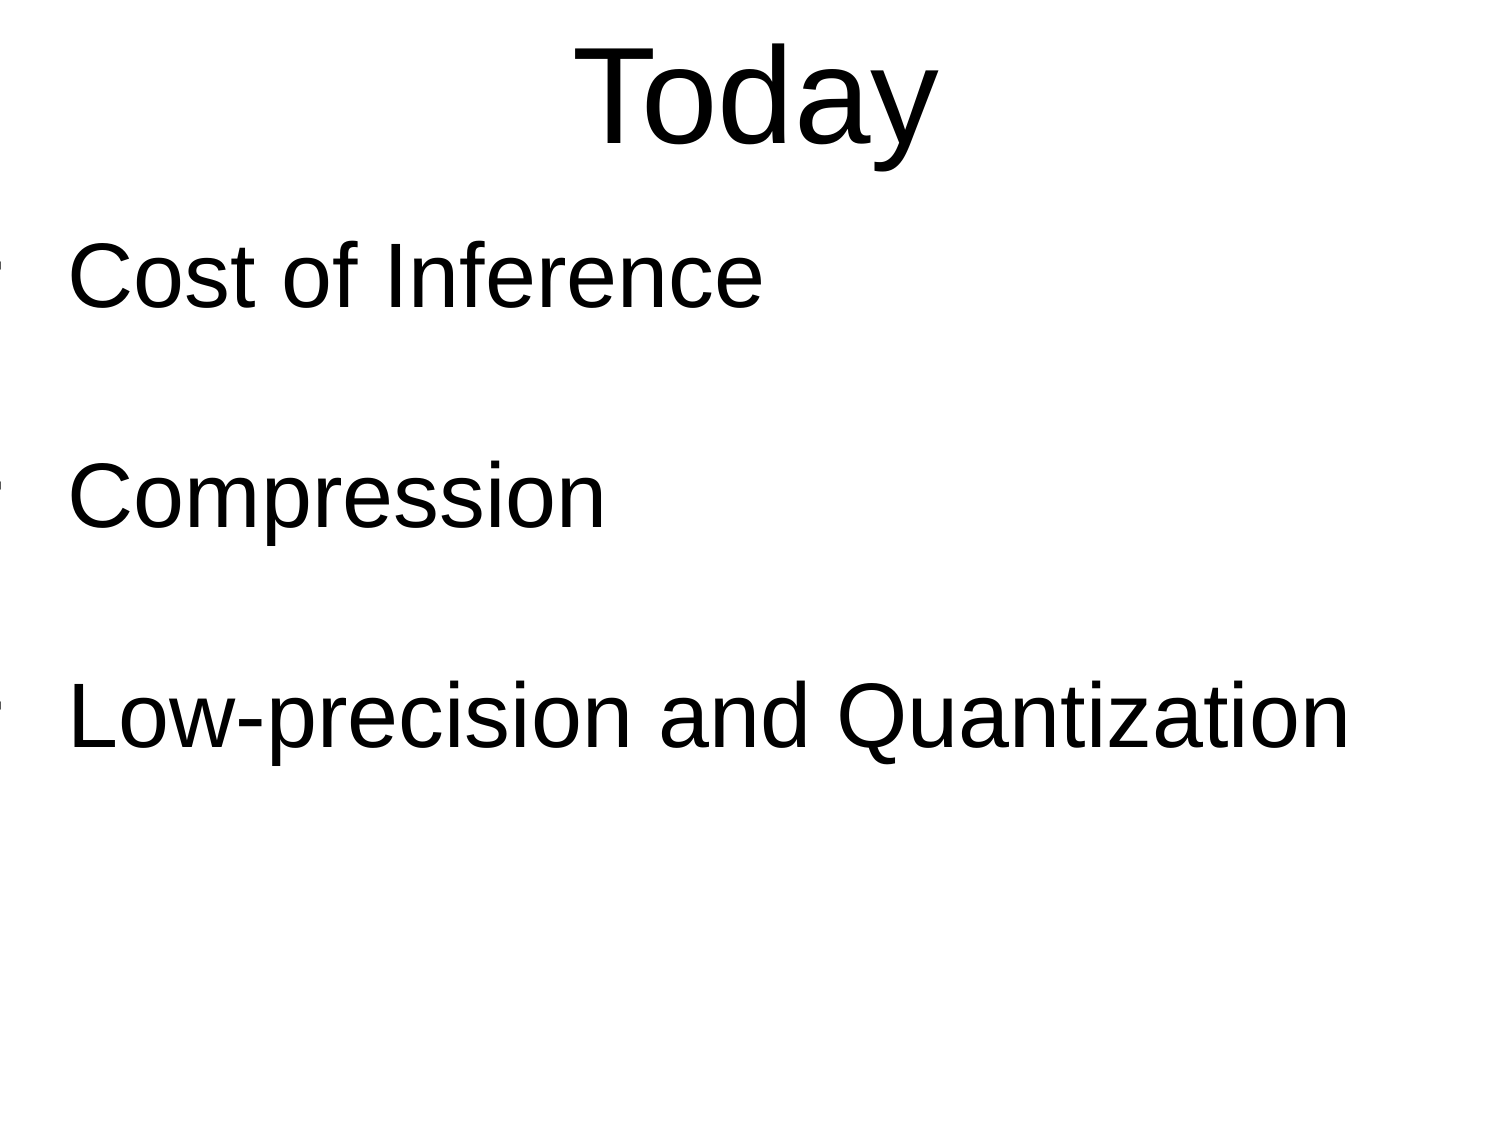

# Today
Cost of Inference

Compression

Low-precision and Quantization